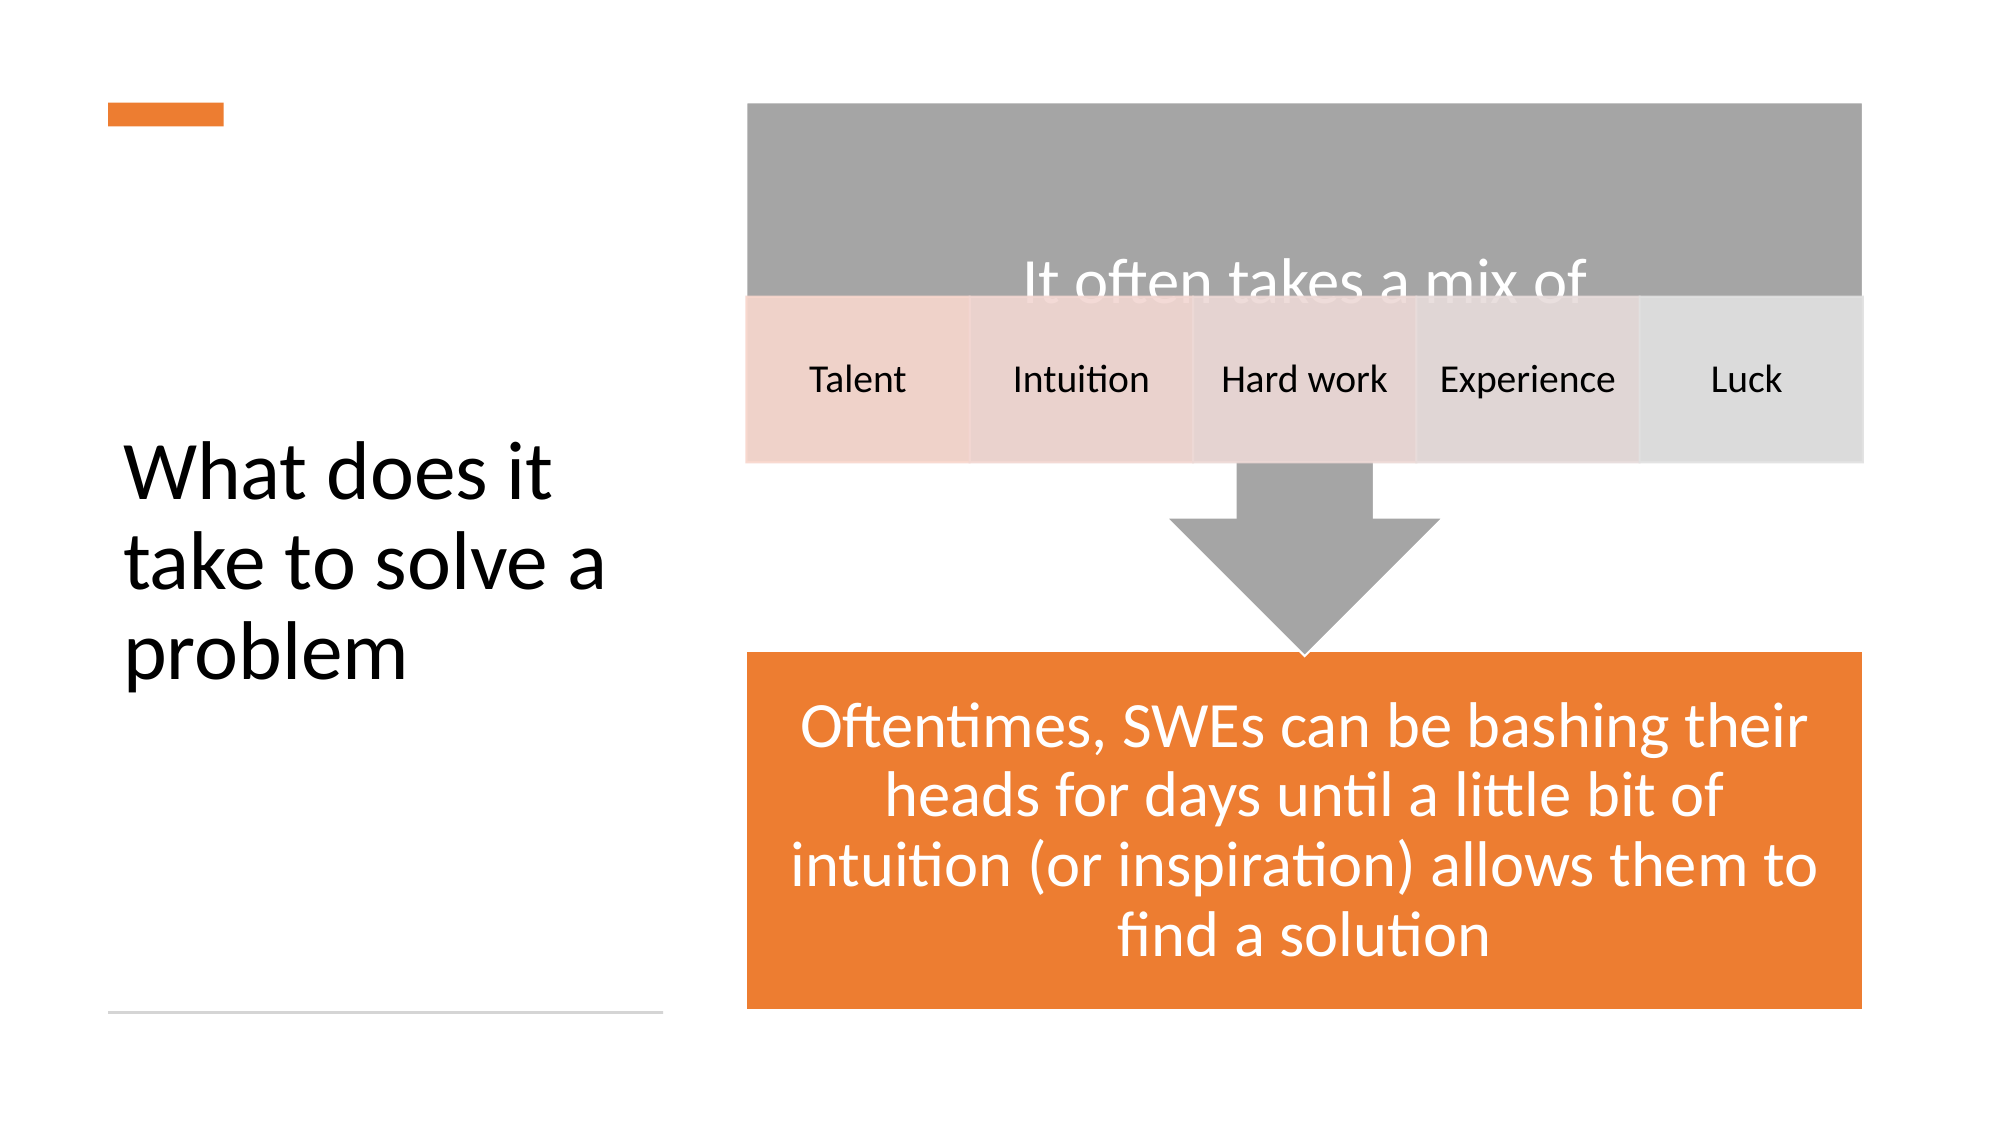

Oftentimes, SWEs can be bashing their heads for days until a little bit of intuition (or inspiration) allows them to find a solution
It often takes a mix of
Talent
Intuition
Hard work
Experience
Luck
# What does it take to solve a problem